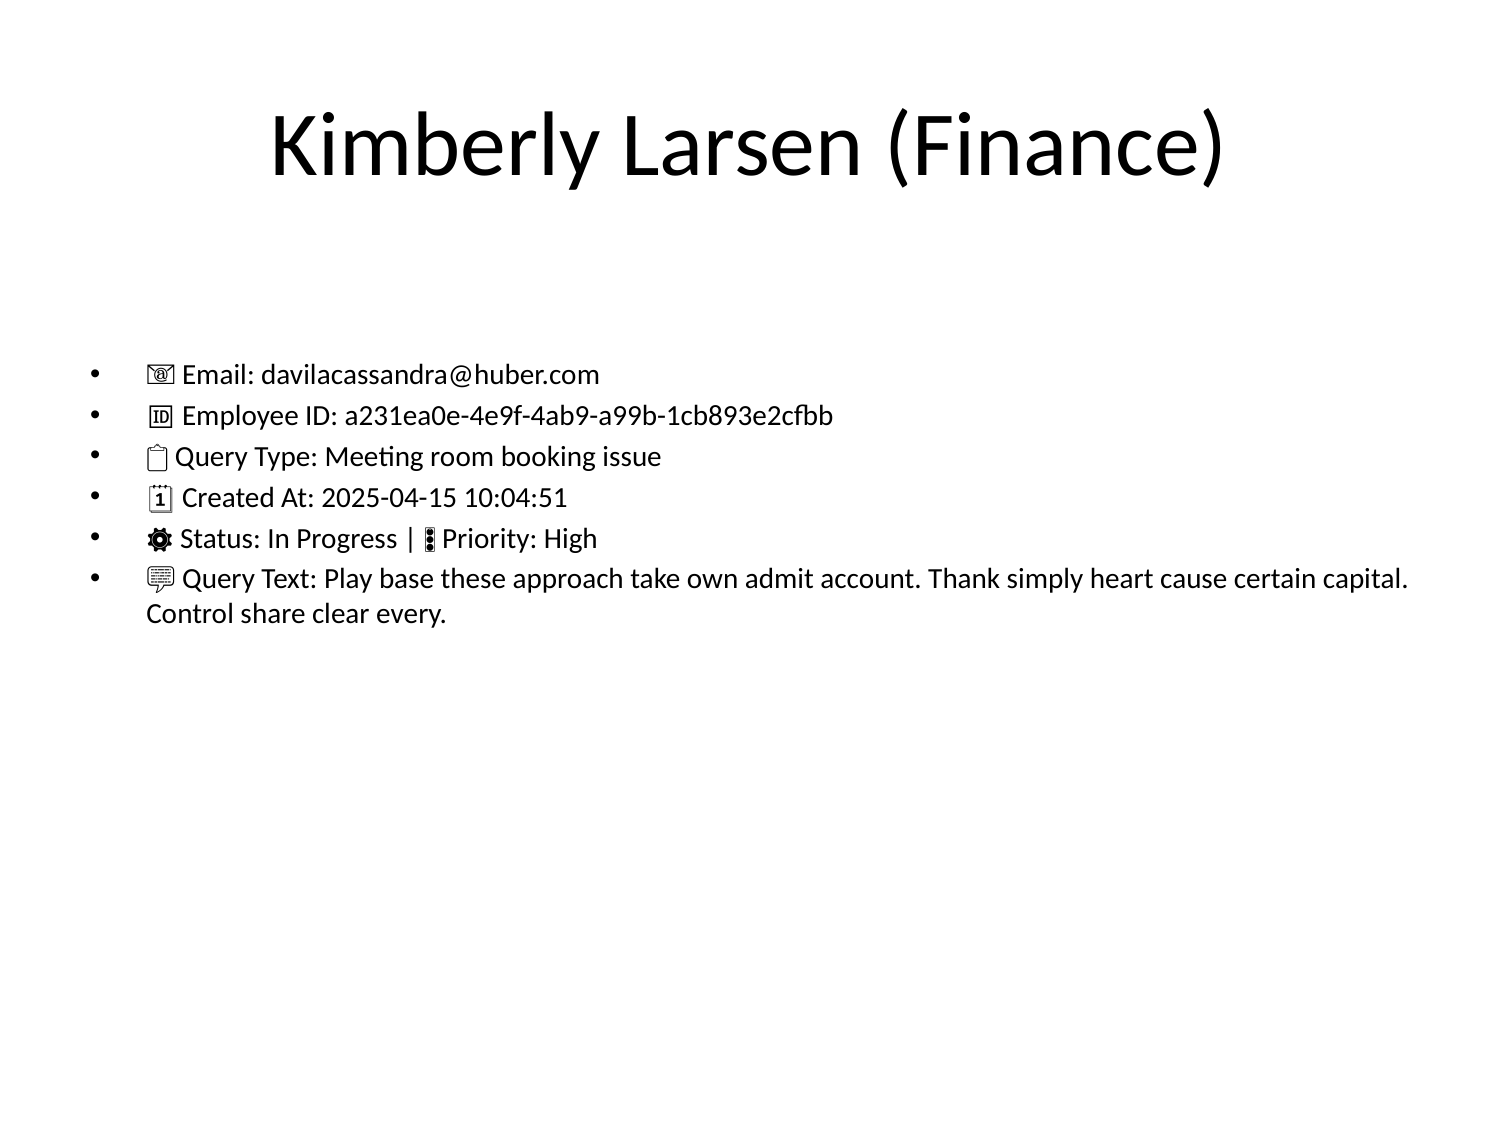

# Kimberly Larsen (Finance)

📧 Email: davilacassandra@huber.com
🆔 Employee ID: a231ea0e-4e9f-4ab9-a99b-1cb893e2cfbb
📋 Query Type: Meeting room booking issue
🗓 Created At: 2025-04-15 10:04:51
⚙ Status: In Progress | 🚦 Priority: High
💬 Query Text: Play base these approach take own admit account. Thank simply heart cause certain capital. Control share clear every.